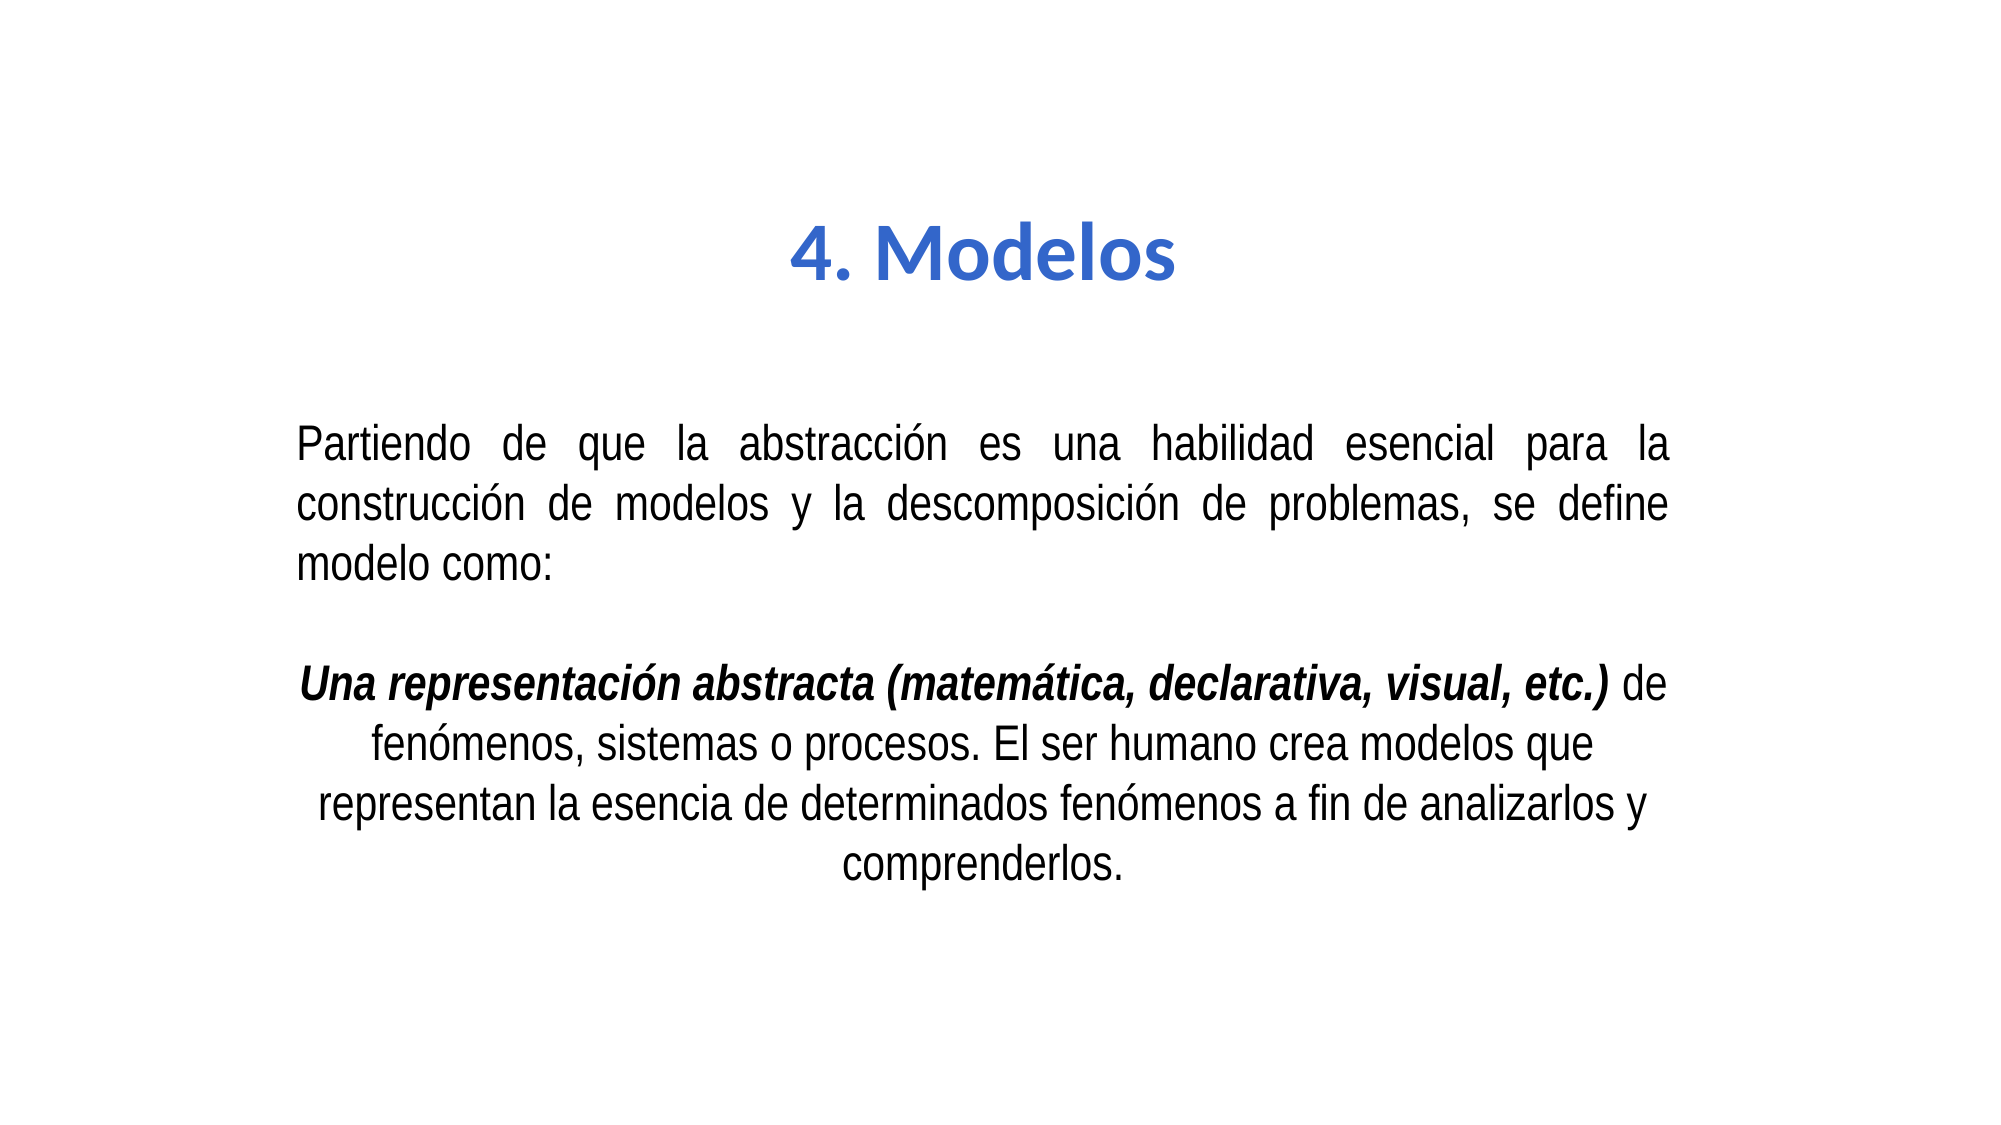

4. Modelos
Partiendo de que la abstracción es una habilidad esencial para la construcción de modelos y la descomposición de problemas, se define modelo como:

Una representación abstracta (matemática, declarativa, visual, etc.) de fenómenos, sistemas o procesos. El ser humano crea modelos que representan la esencia de determinados fenómenos a fin de analizarlos y comprenderlos.